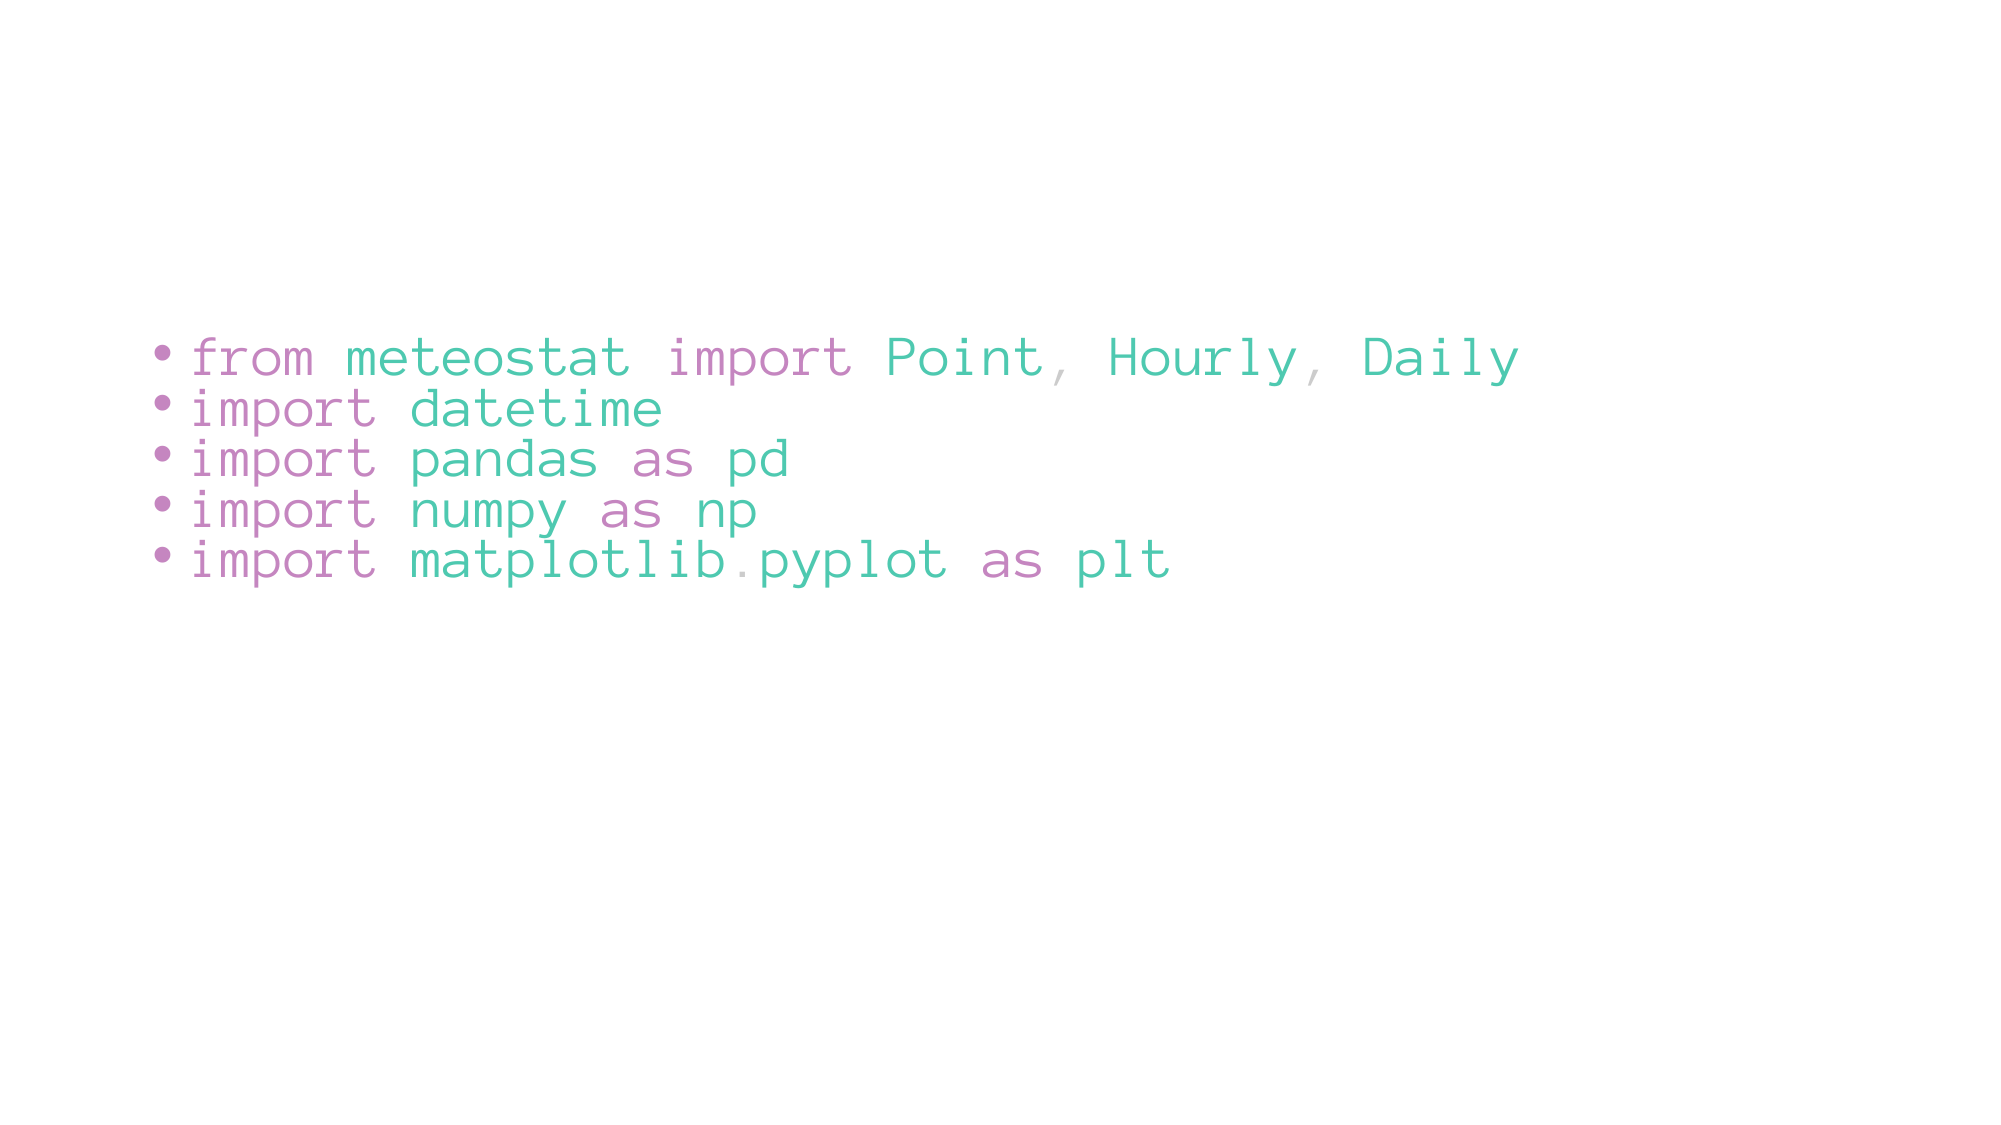

#

from meteostat import Point, Hourly, Daily
import datetime
import pandas as pd
import numpy as np
import matplotlib.pyplot as plt